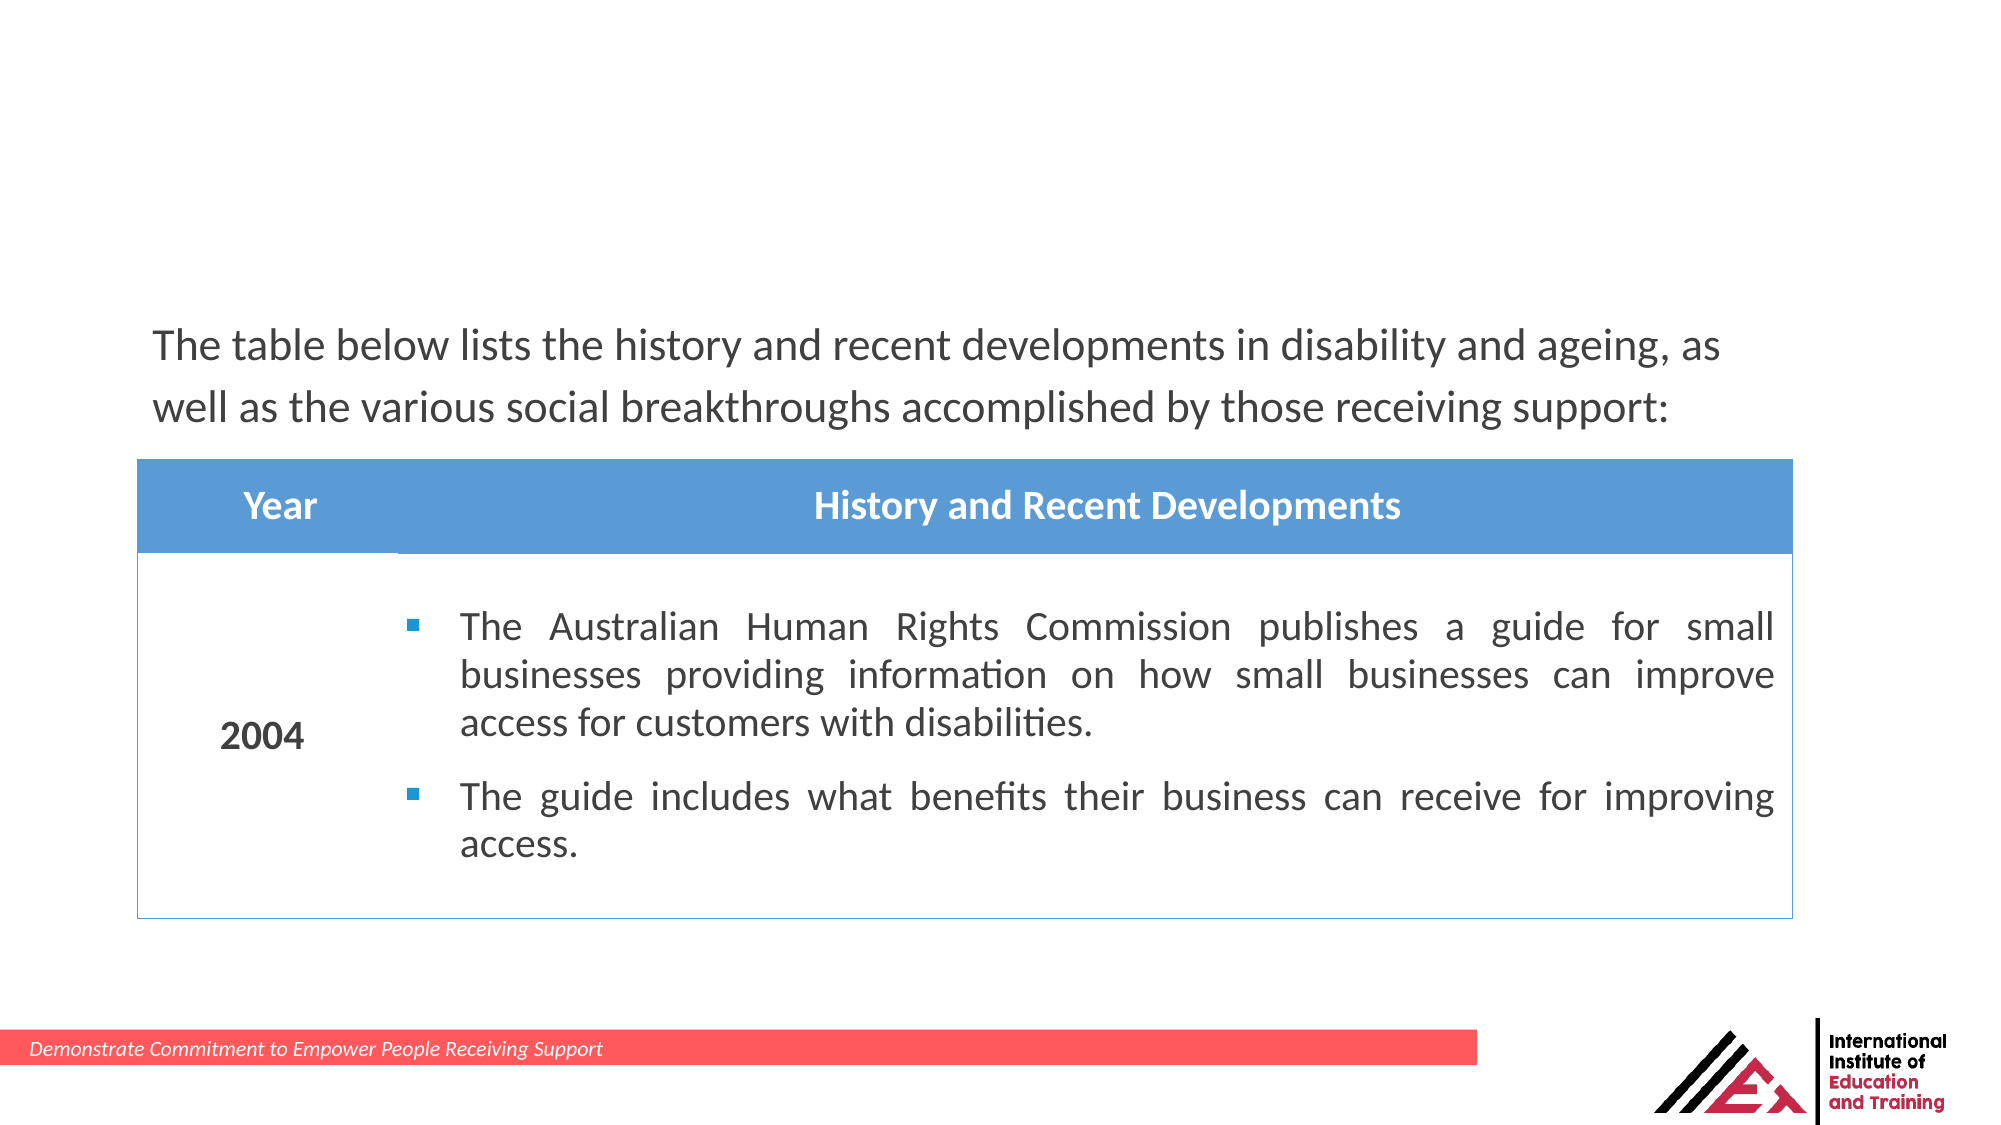

The table below lists the history and recent developments in disability and ageing, as well as the various social breakthroughs accomplished by those receiving support:

| Year | History and Recent Developments |
| --- | --- |
| 2004 | The Australian Human Rights Commission publishes a guide for small businesses providing information on how small businesses can improve access for customers with disabilities. The guide includes what benefits their business can receive for improving access. |
Demonstrate Commitment to Empower People Receiving Support